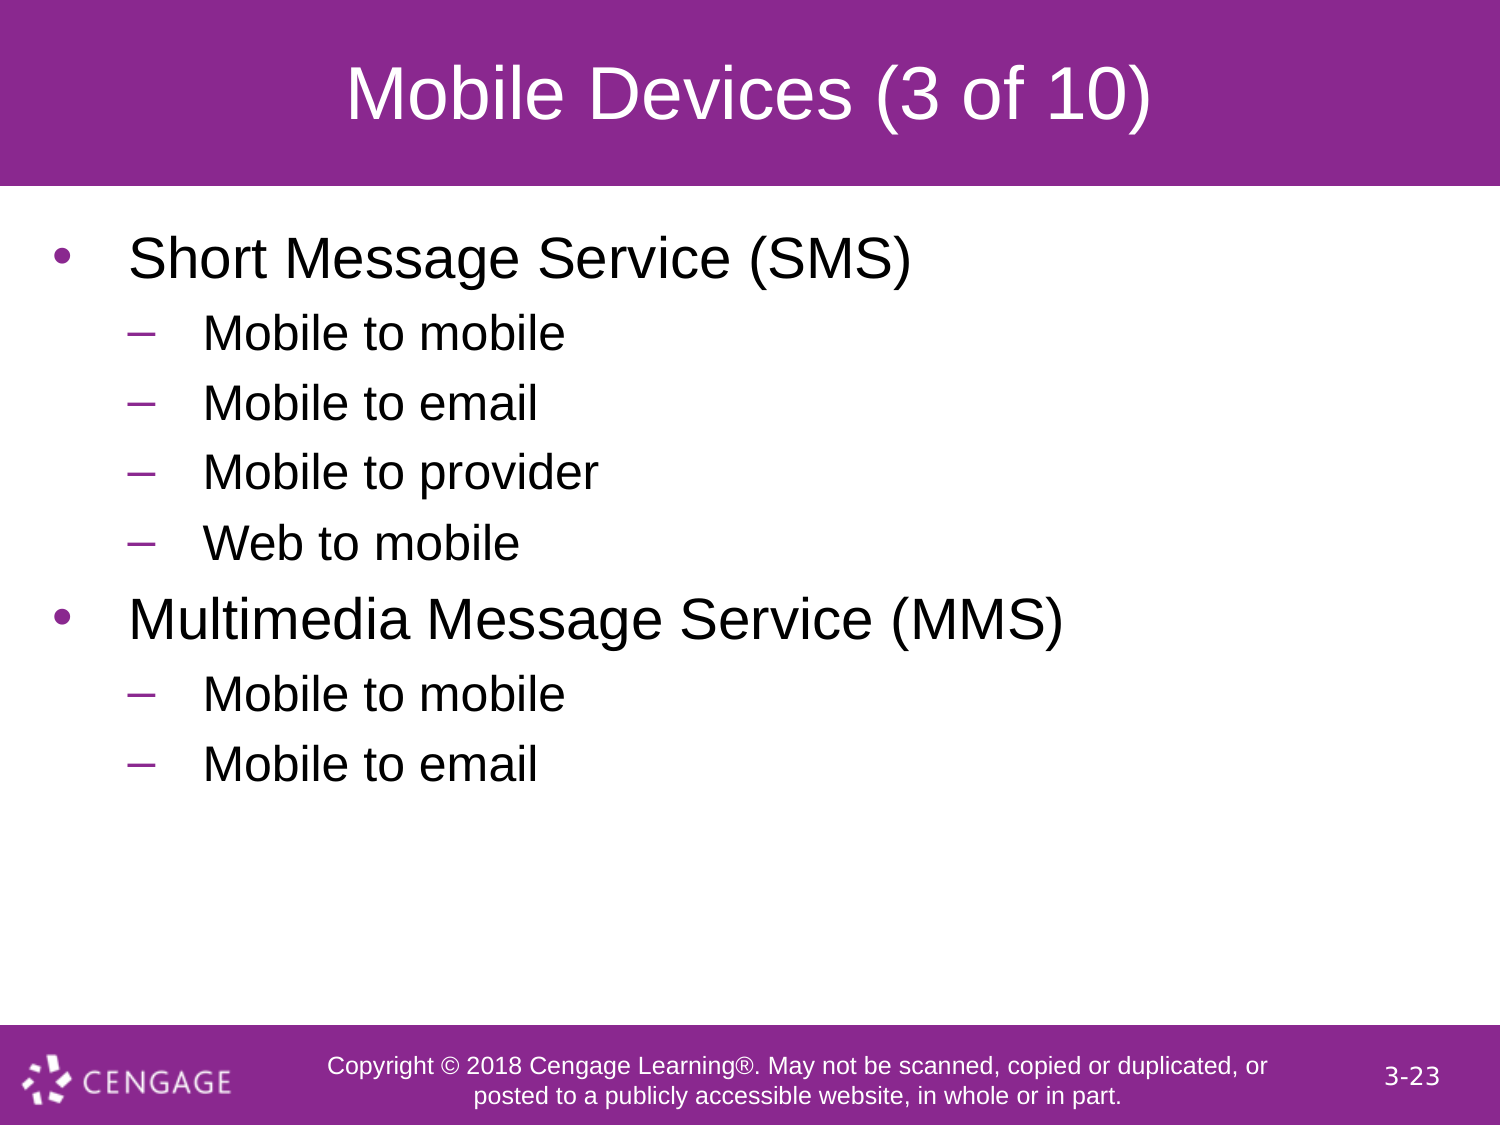

# Mobile Devices (3 of 10)
Short Message Service (SMS)
Mobile to mobile
Mobile to email
Mobile to provider
Web to mobile
Multimedia Message Service (MMS)
Mobile to mobile
Mobile to email